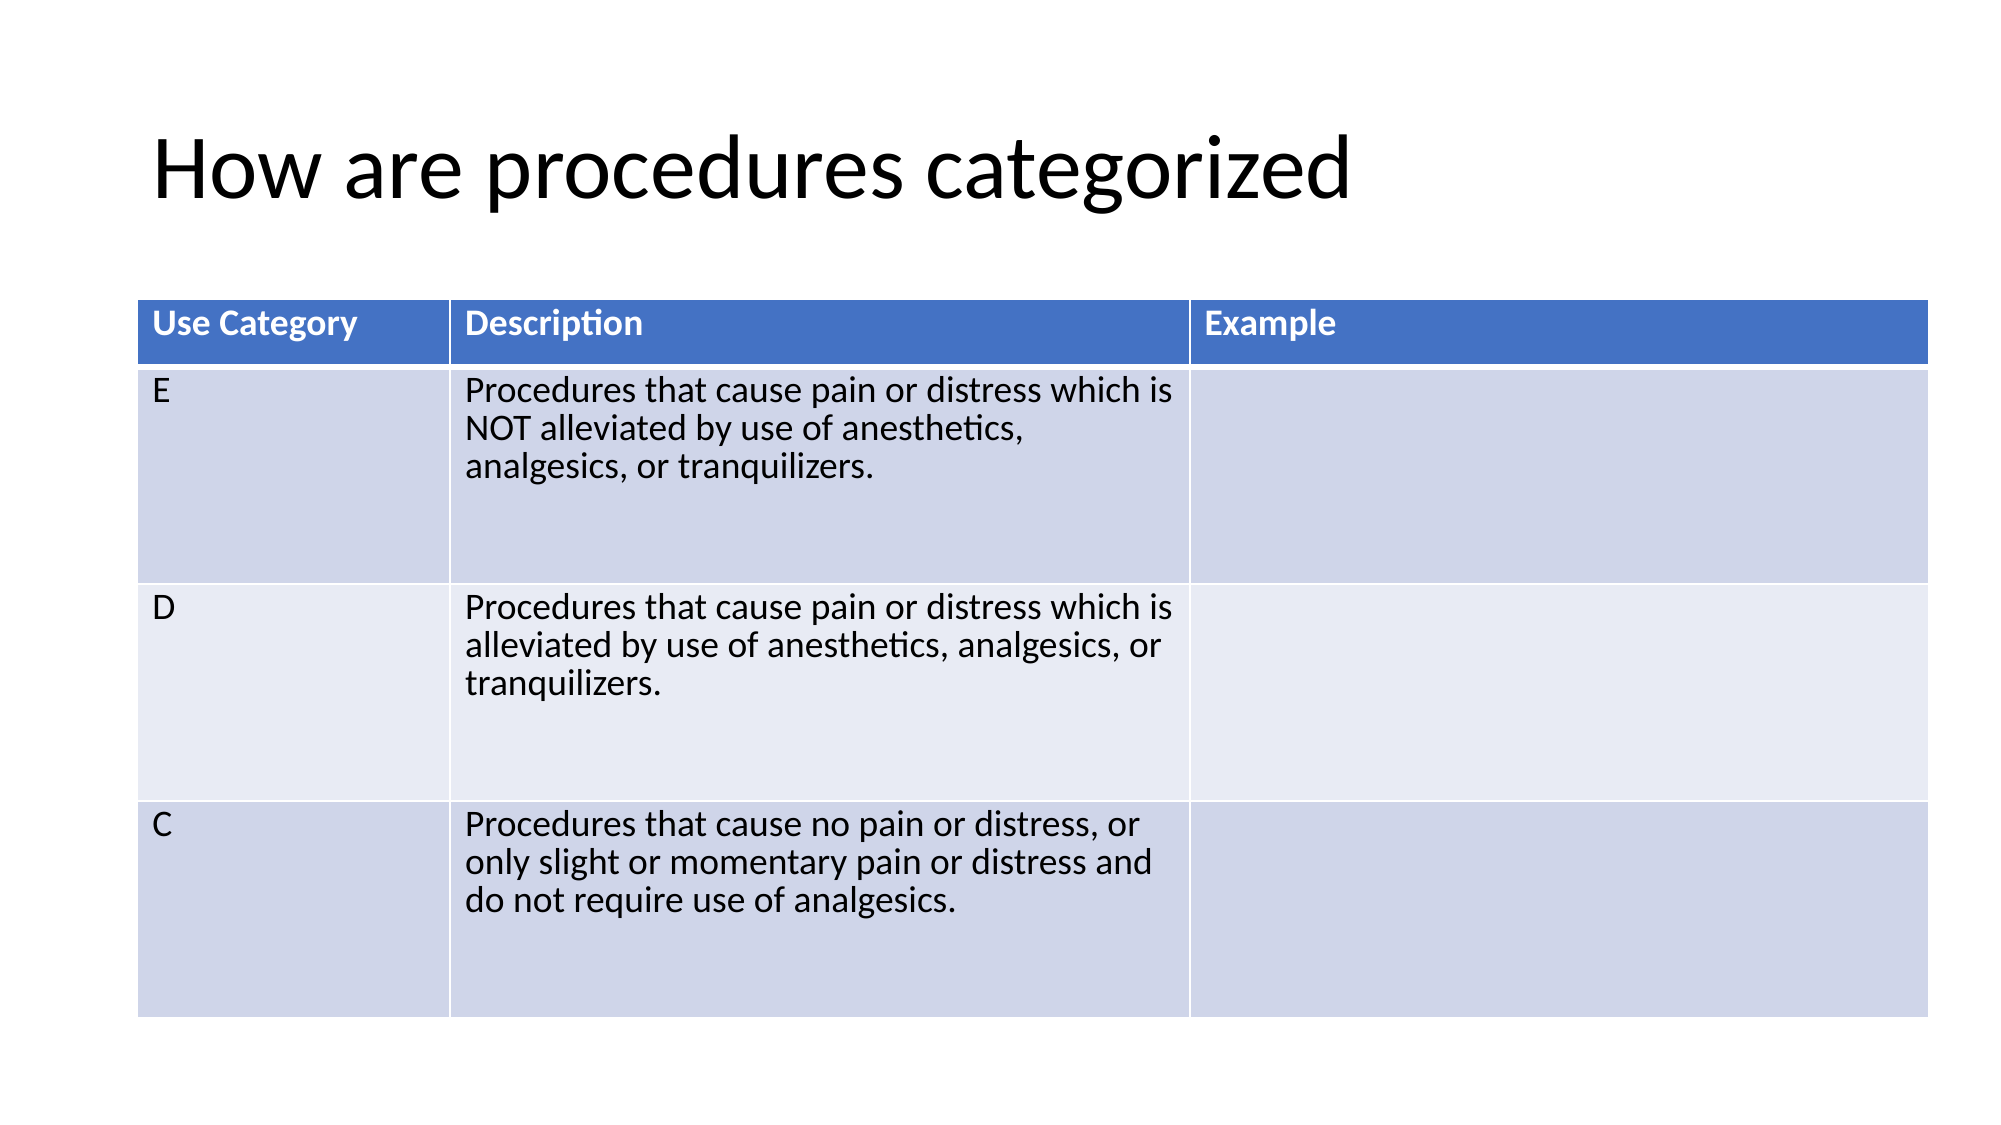

# How are procedures categorized
| Use Category | Description | Example |
| --- | --- | --- |
| E | Procedures that cause pain or distress which is NOT alleviated by use of anesthetics, analgesics, or tranquilizers. |  |
| D | Procedures that cause pain or distress which is alleviated by use of anesthetics, analgesics, or tranquilizers. |  |
| C | Procedures that cause no pain or distress, or only slight or momentary pain or distress and do not require use of analgesics. |  |